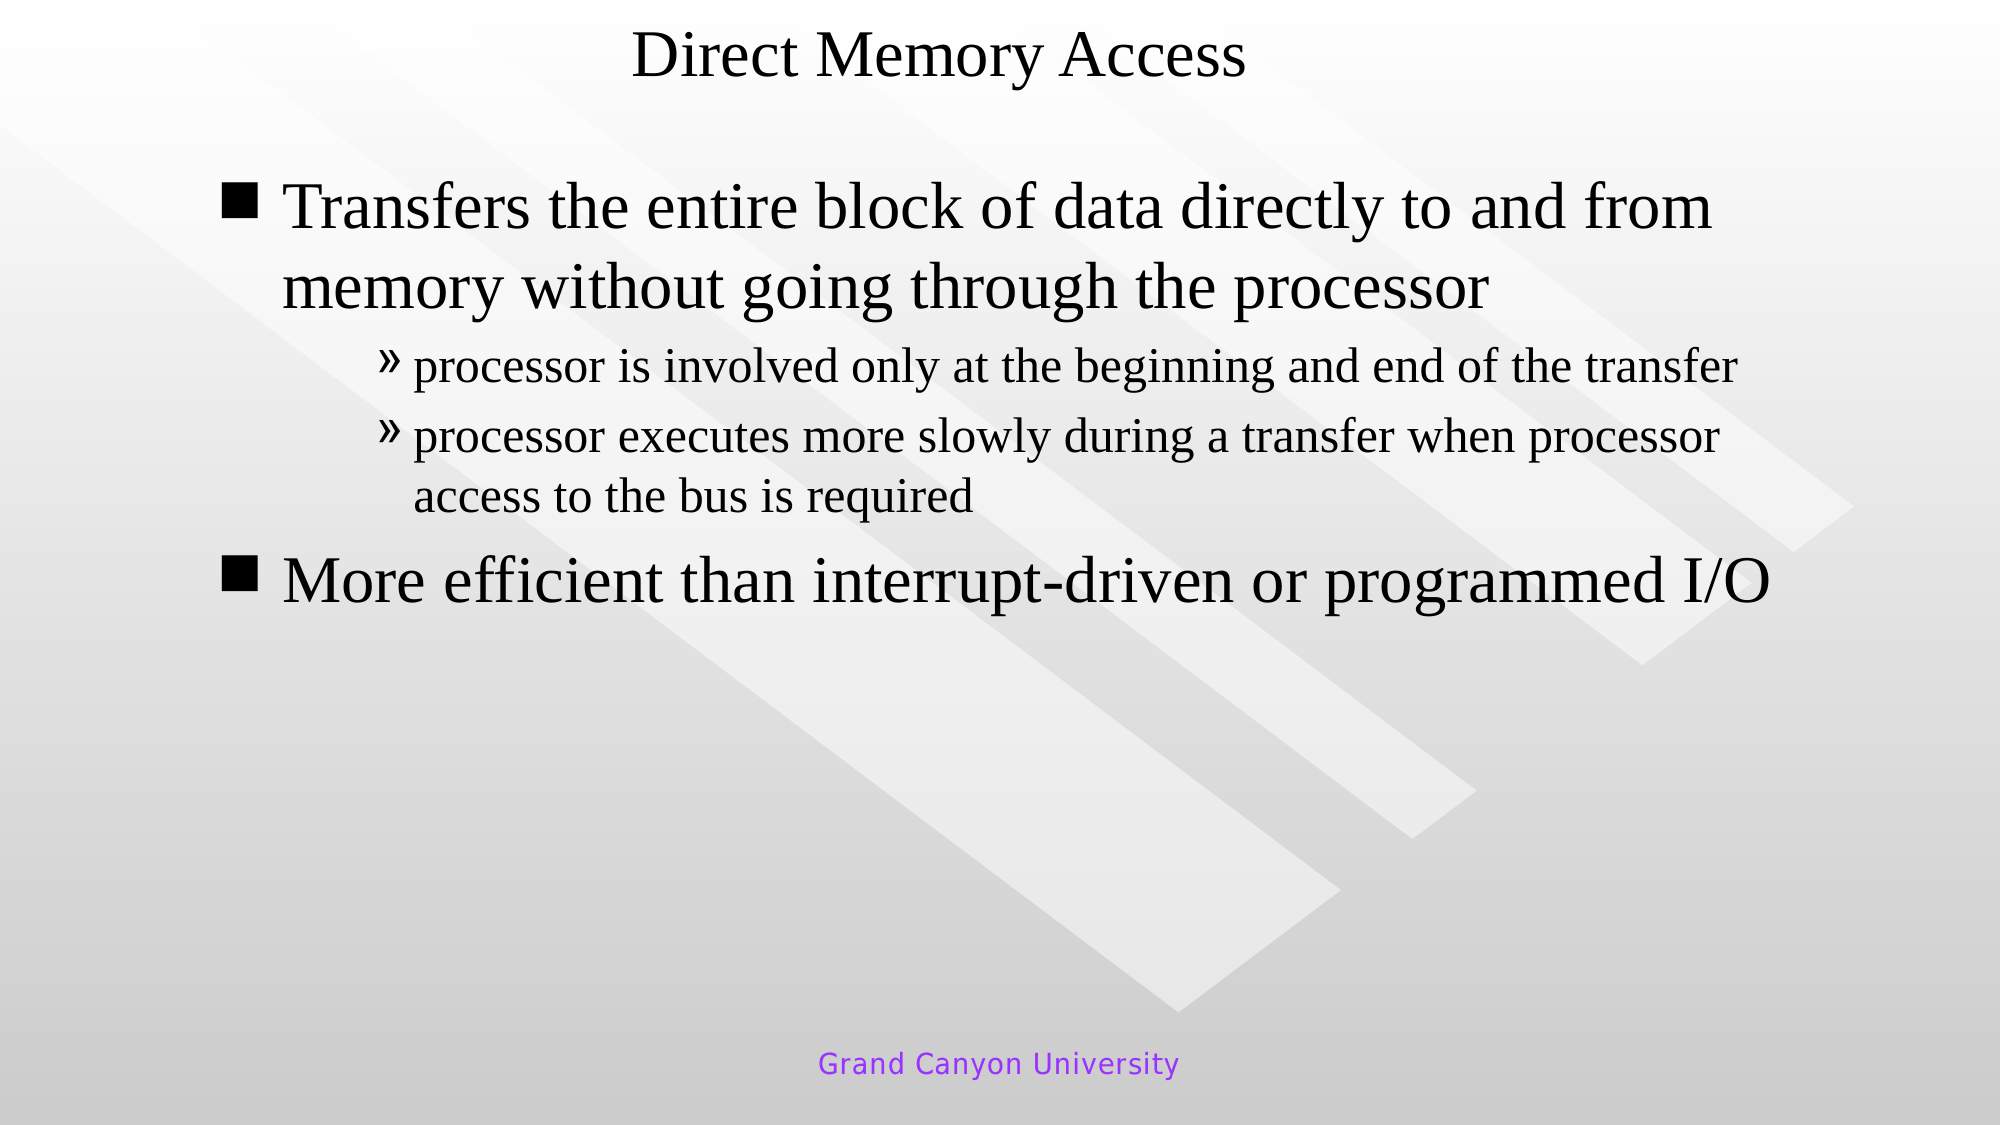

# Direct Memory Access
Transfers the entire block of data directly to and from memory without going through the processor
processor is involved only at the beginning and end of the transfer
processor executes more slowly during a transfer when processor access to the bus is required
More efficient than interrupt-driven or programmed I/O
Grand Canyon University